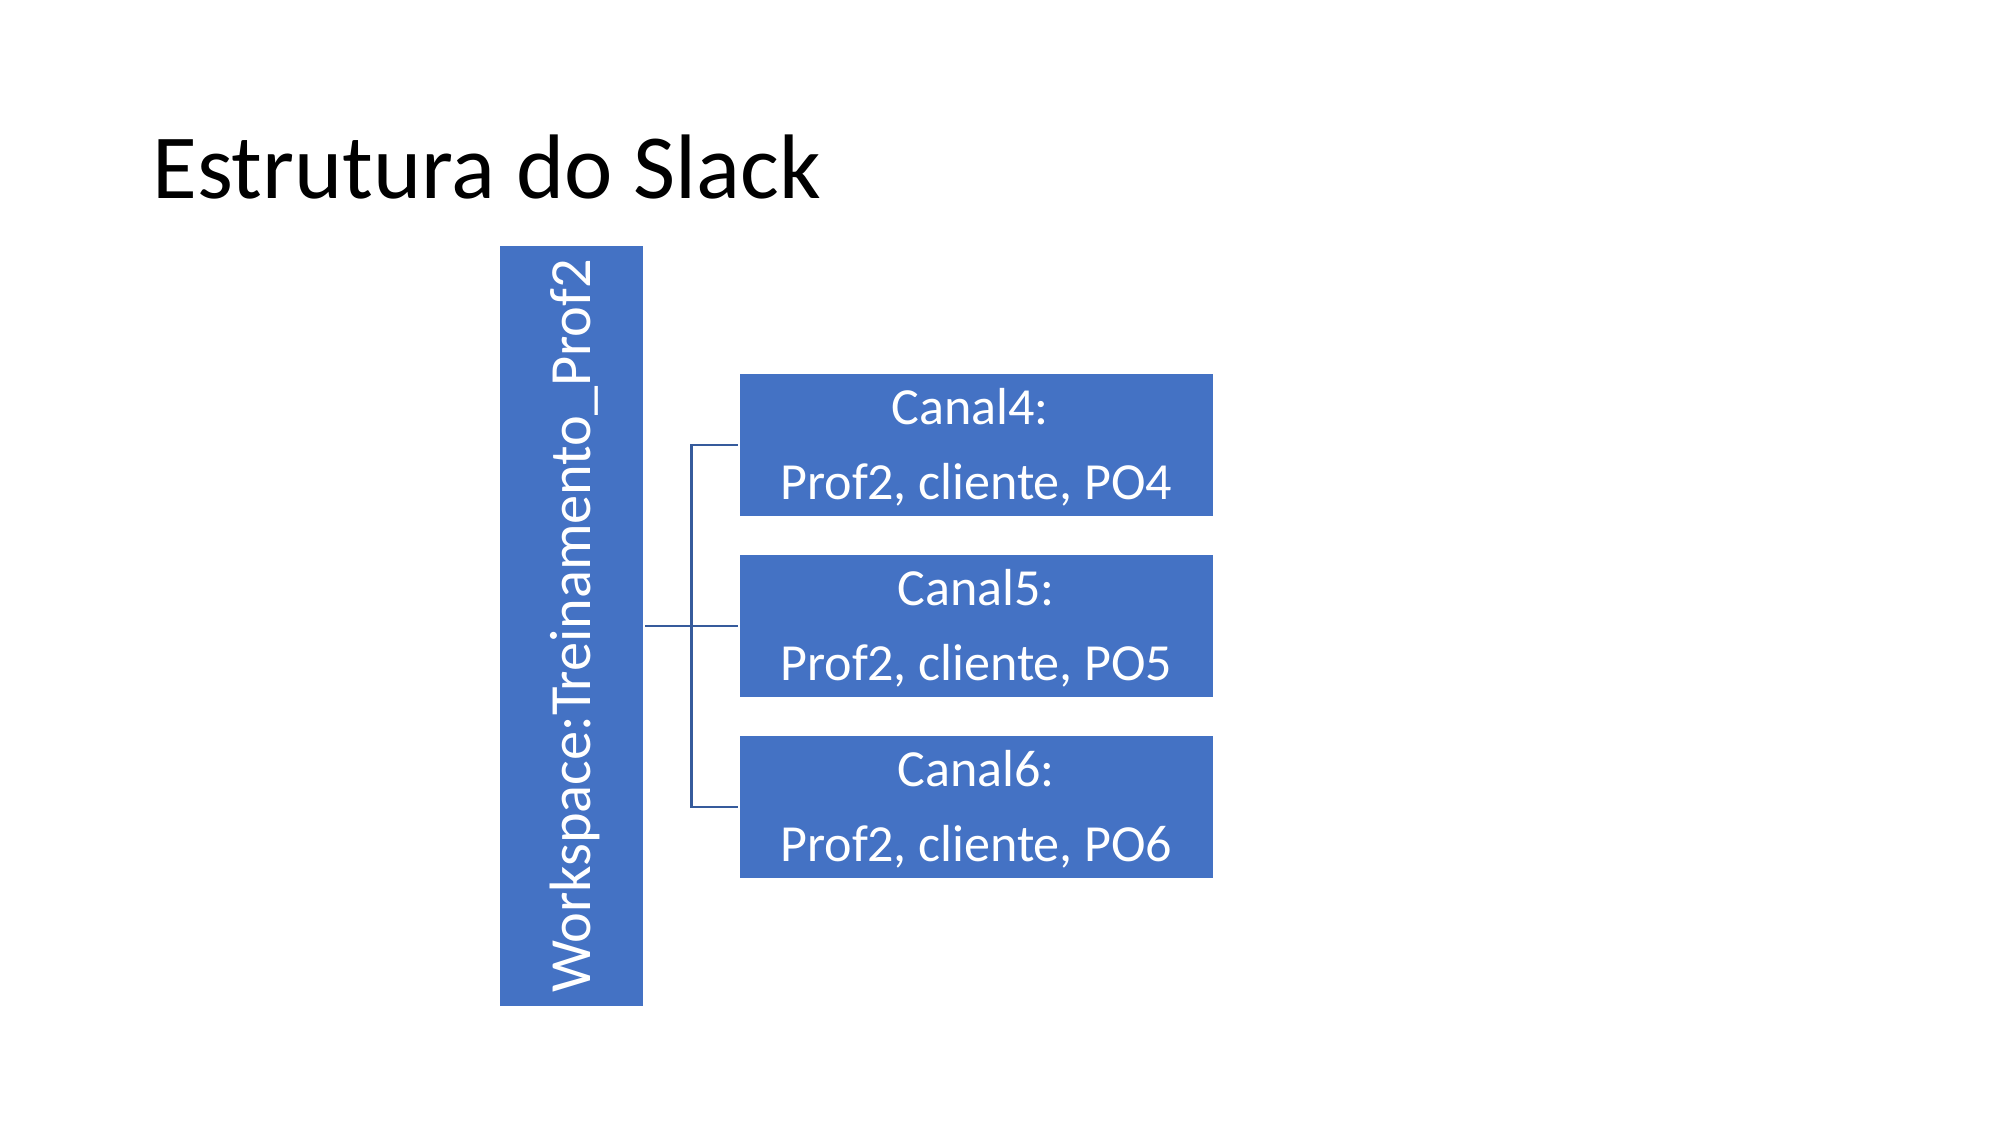

# Estrutura do Slack

Workspace:Treinamento_Prof2
Canal4:
Prof2, cliente, PO4
Canal5:
Prof2, cliente, PO5
Canal6:
Prof2, cliente, PO6